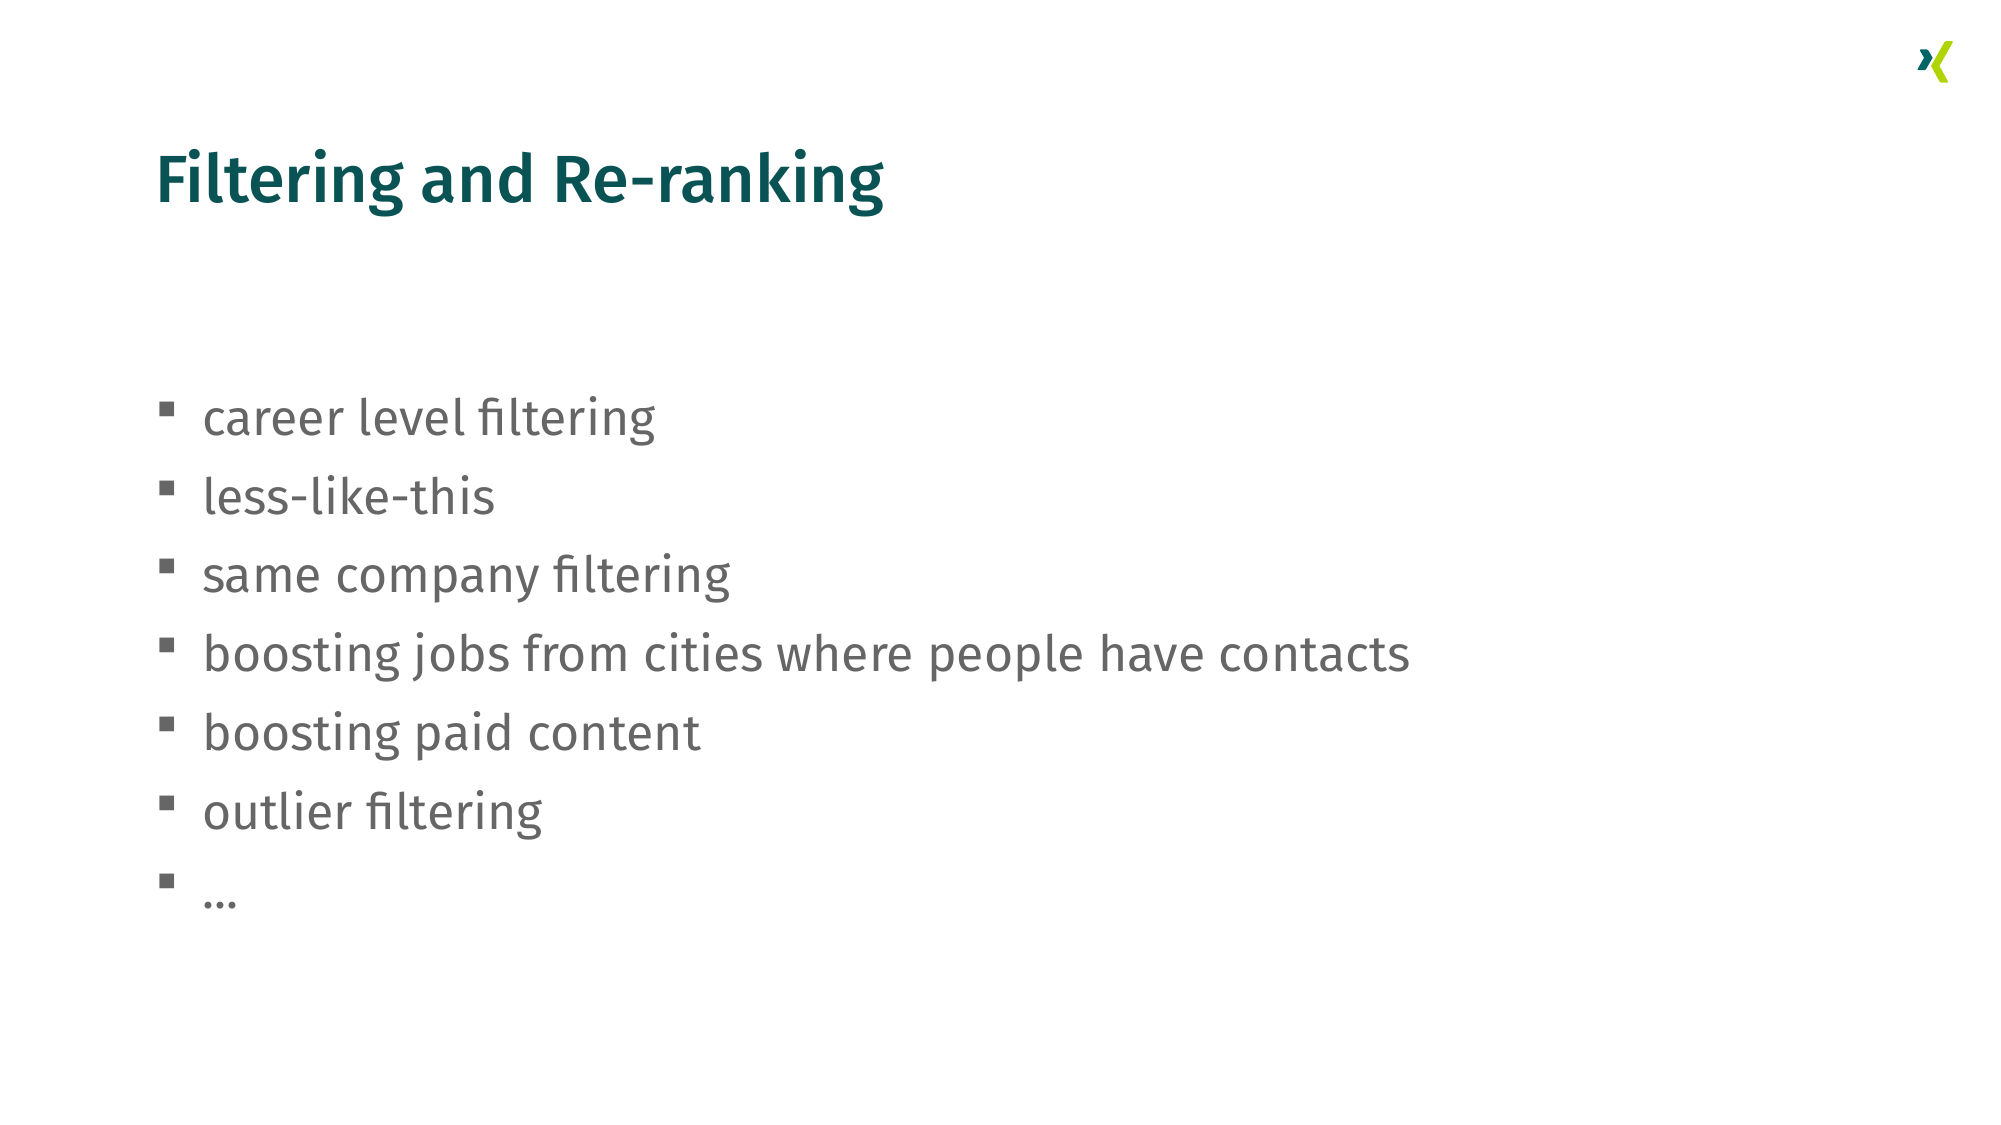

# Filtering and Re-ranking
career level filtering
less-like-this
same company filtering
boosting jobs from cities where people have contacts
boosting paid content
outlier filtering
...